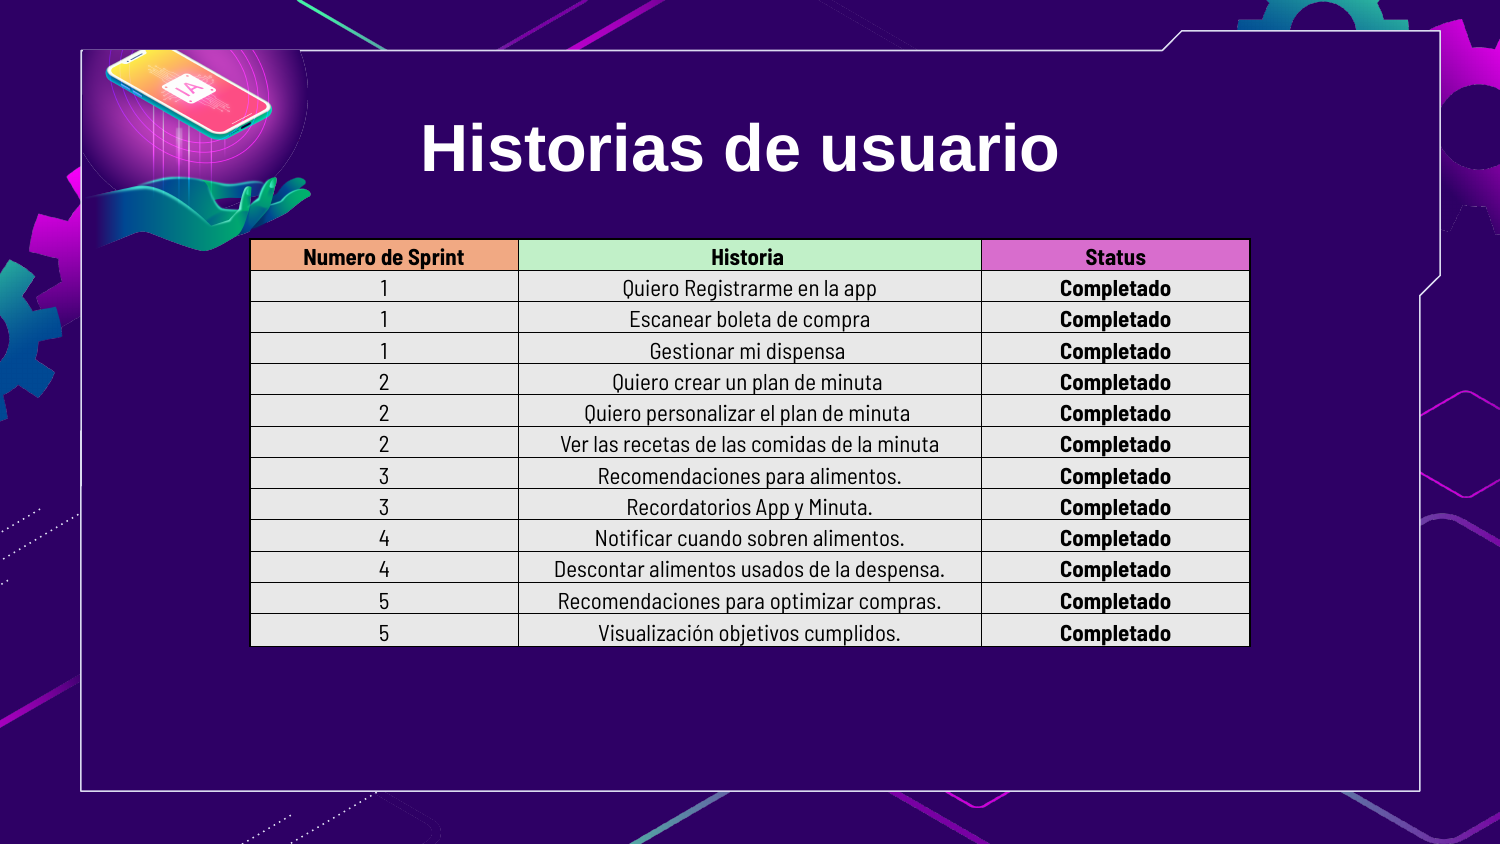

# Historias de usuario
| Numero de Sprint | Historia | Status |
| --- | --- | --- |
| 1 | Quiero Registrarme en la app | Completado |
| 1 | Escanear boleta de compra | Completado |
| 1 | Gestionar mi dispensa | Completado |
| 2 | Quiero crear un plan de minuta | Completado |
| 2 | Quiero personalizar el plan de minuta | Completado |
| 2 | Ver las recetas de las comidas de la minuta | Completado |
| 3 | Recomendaciones para alimentos. | Completado |
| 3 | Recordatorios App y Minuta. | Completado |
| 4 | Notificar cuando sobren alimentos. | Completado |
| 4 | Descontar alimentos usados de la despensa. | Completado |
| 5 | Recomendaciones para optimizar compras. | Completado |
| 5 | Visualización objetivos cumplidos. | Completado |